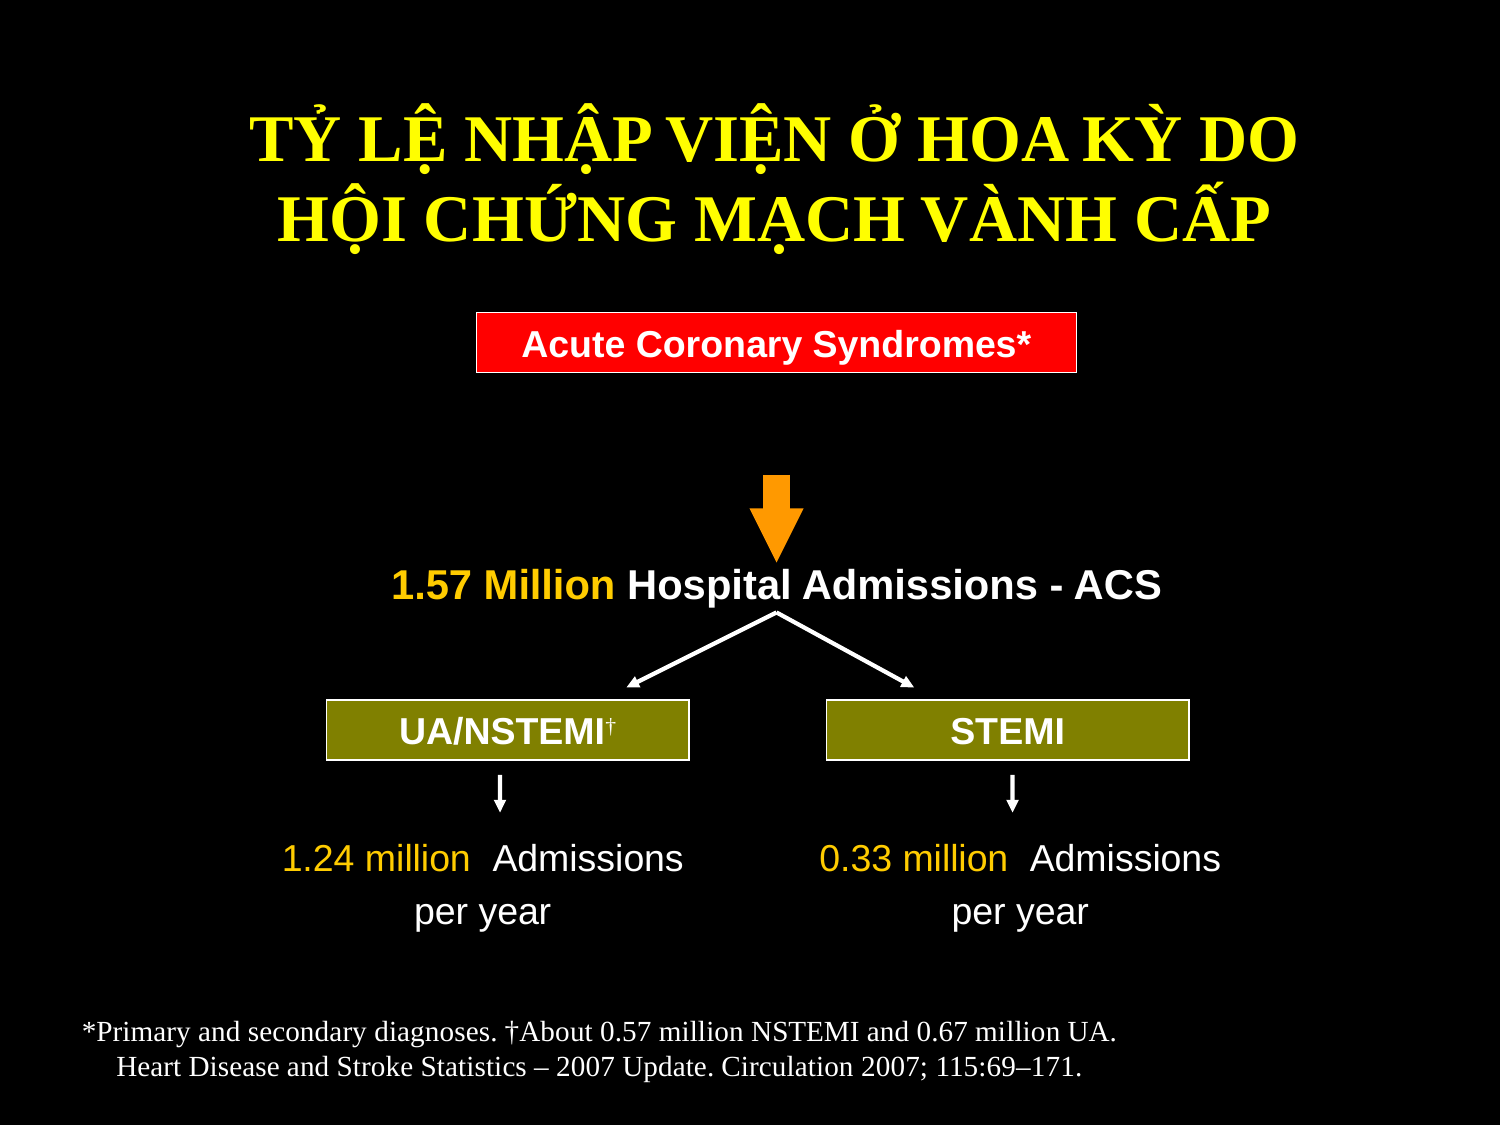

TỶ LỆ NHẬP VIỆN Ở HOA KỲ DO HỘI CHỨNG MẠCH VÀNH CẤP
Acute Coronary Syndromes*

1.57 Million Hospital Admissions - ACS

UA/NSTEMI†
STEMI

1.24 million Admissions per year
0.33 million Admissions per year
*Primary and secondary diagnoses. †About 0.57 million NSTEMI and 0.67 million UA.
Heart Disease and Stroke Statistics – 2007 Update. Circulation 2007; 115:69–171.